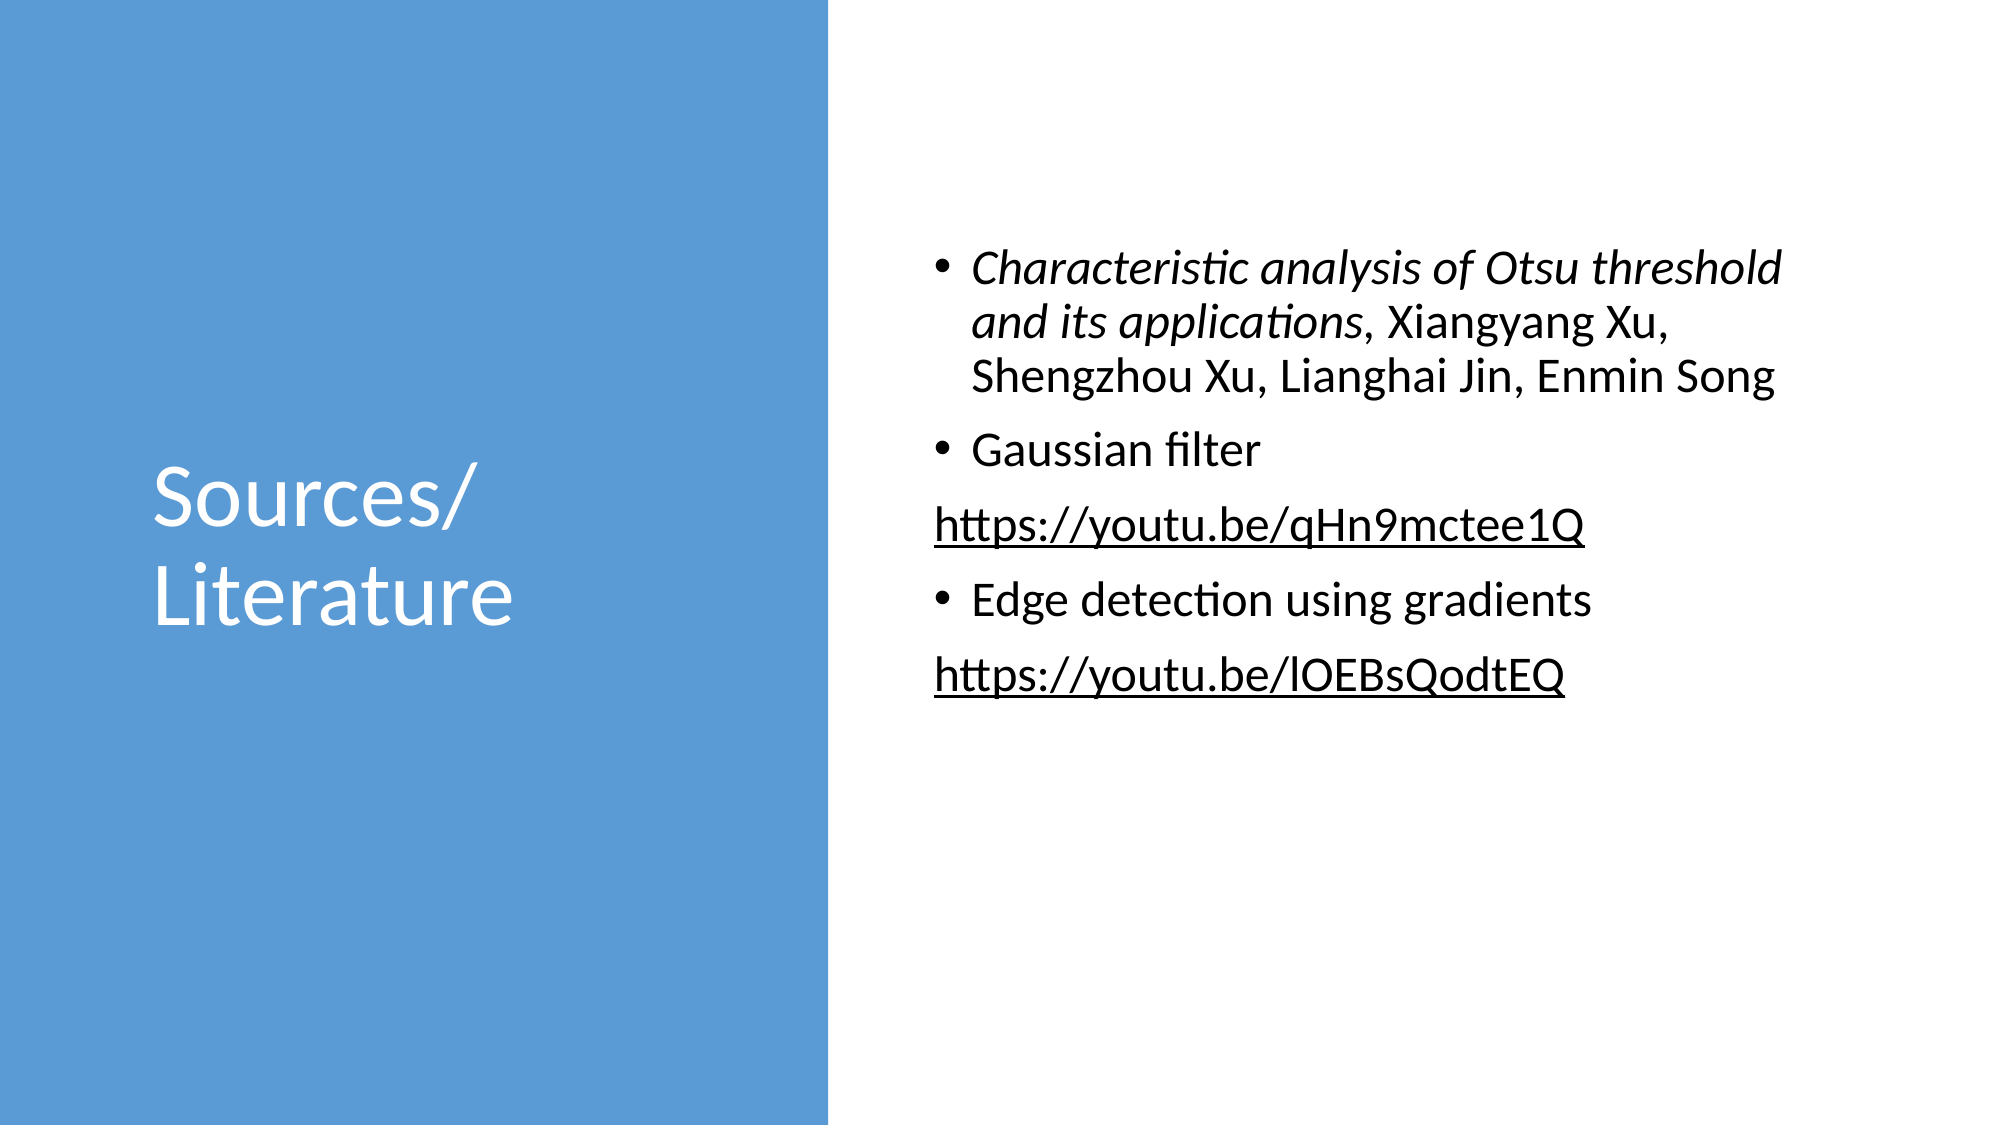

# Sources/ Literature
Characteristic analysis of Otsu threshold and its applications, Xiangyang Xu, Shengzhou Xu, Lianghai Jin, Enmin Song
Gaussian filter
https://youtu.be/qHn9mctee1Q
Edge detection using gradients
https://youtu.be/lOEBsQodtEQ